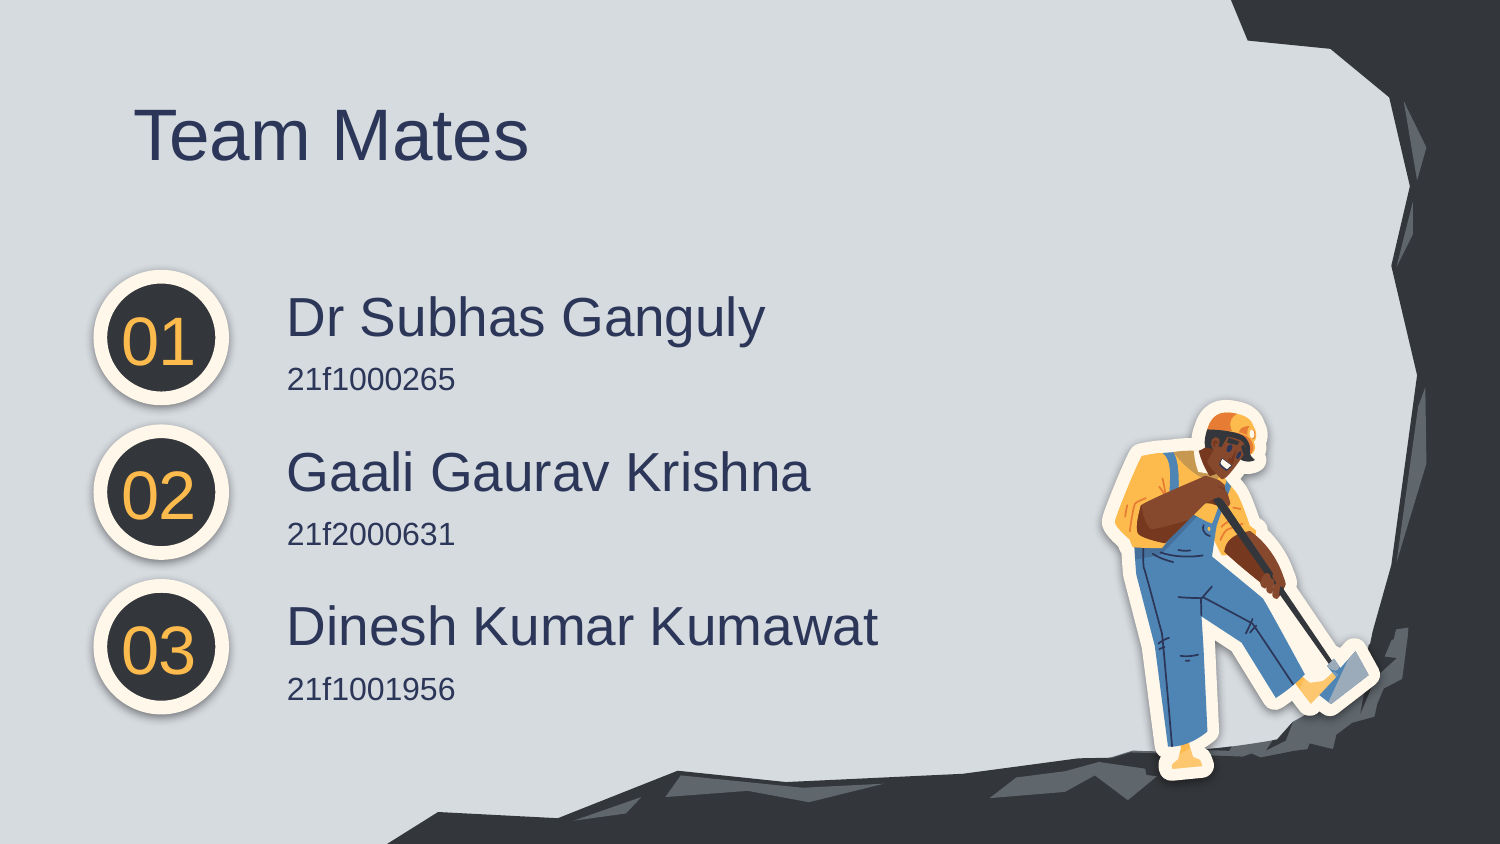

# Team Mates

Dr Subhas Ganguly
01
21f1000265

Gaali Gaurav Krishna

02
21f2000631
Dinesh Kumar Kumawat

03

21f1001956